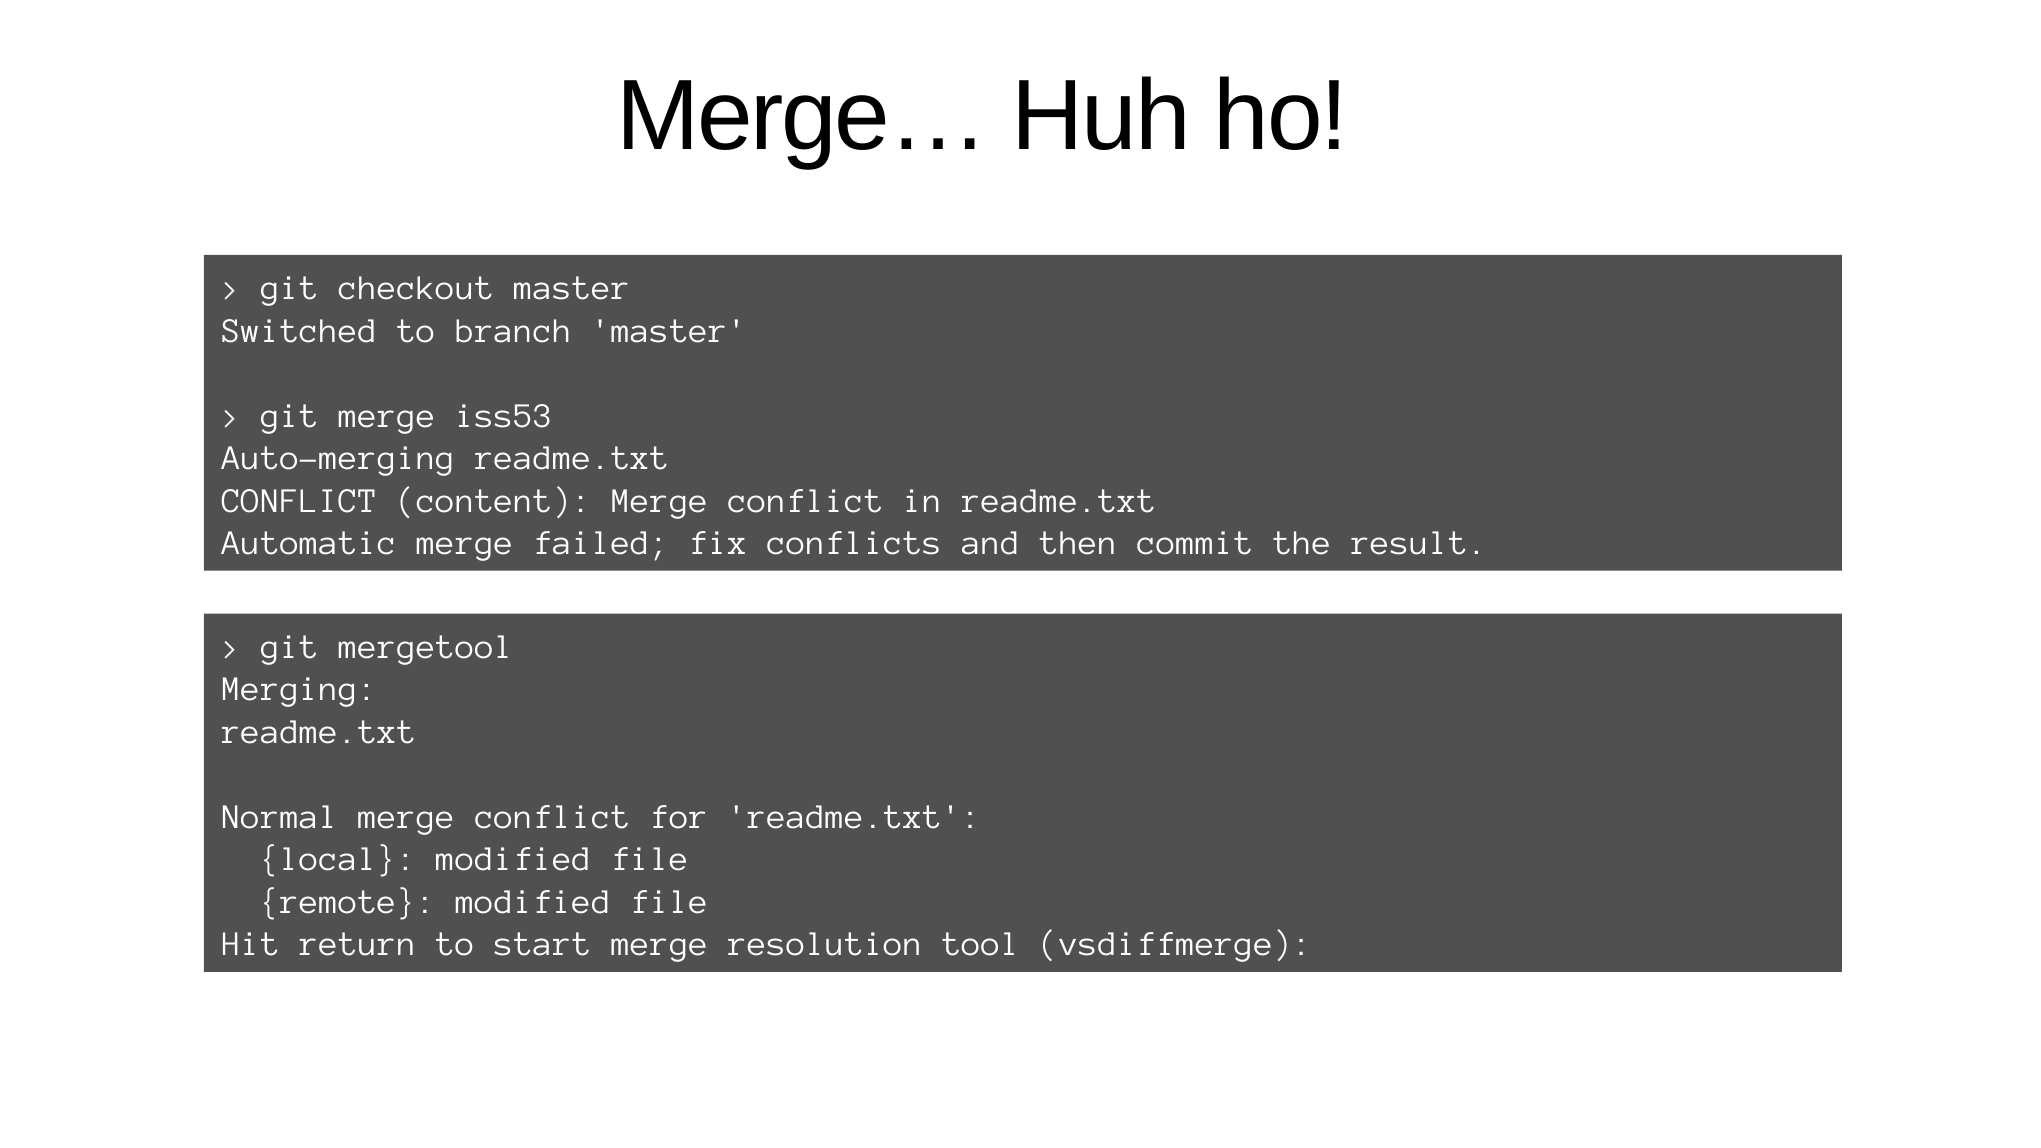

# Merge… Huh ho!
> git checkout master
Switched to branch 'master'

> git merge iss53
Auto-merging readme.txt
CONFLICT (content): Merge conflict in readme.txt
Automatic merge failed; fix conflicts and then commit the result.
> git mergetool
Merging:
readme.txt

Normal merge conflict for 'readme.txt':
  {local}: modified file
  {remote}: modified file
Hit return to start merge resolution tool (vsdiffmerge):